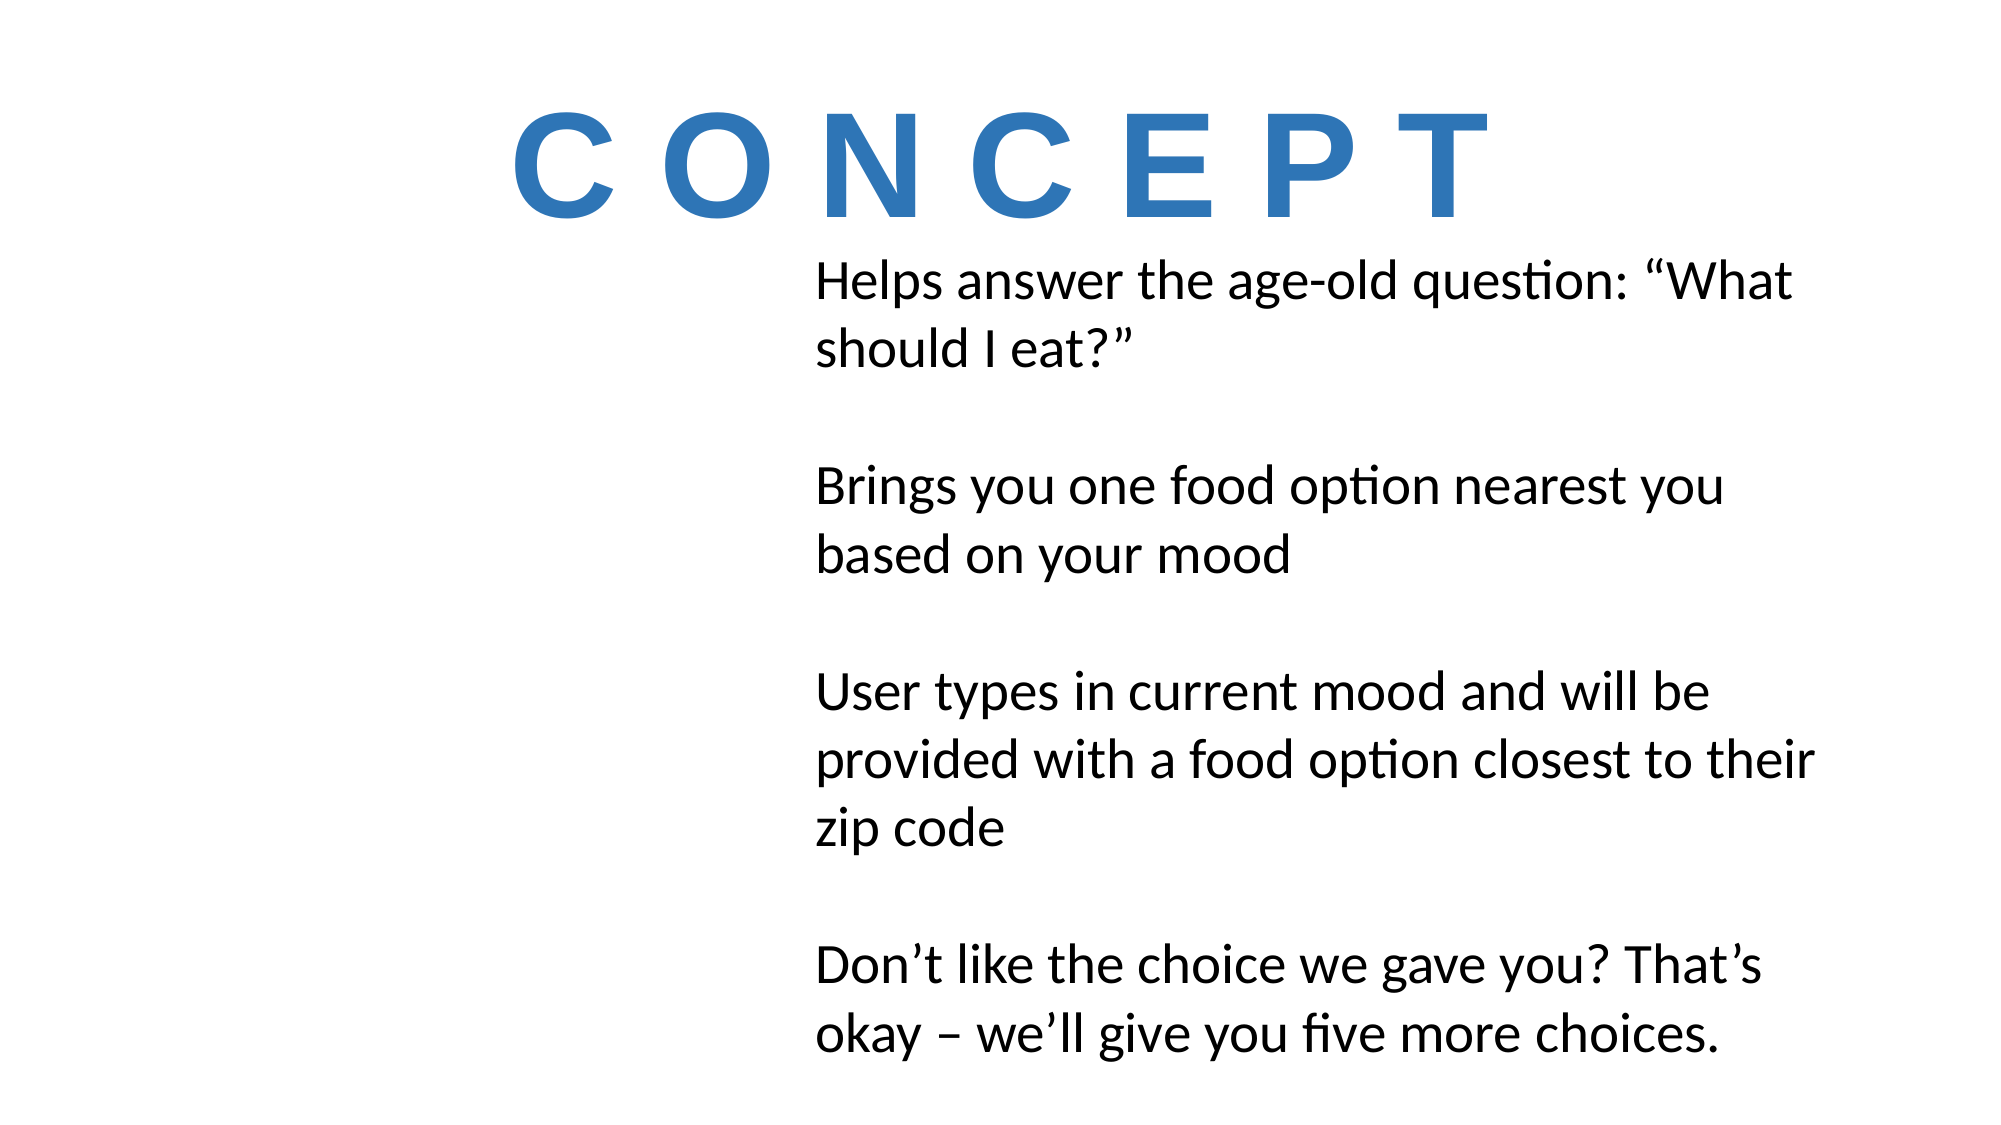

# C O N C E P T
Helps answer the age-old question: “What should I eat?”

Brings you one food option nearest you based on your mood

User types in current mood and will be provided with a food option closest to their zip code

Don’t like the choice we gave you? That’s okay – we’ll give you five more choices.